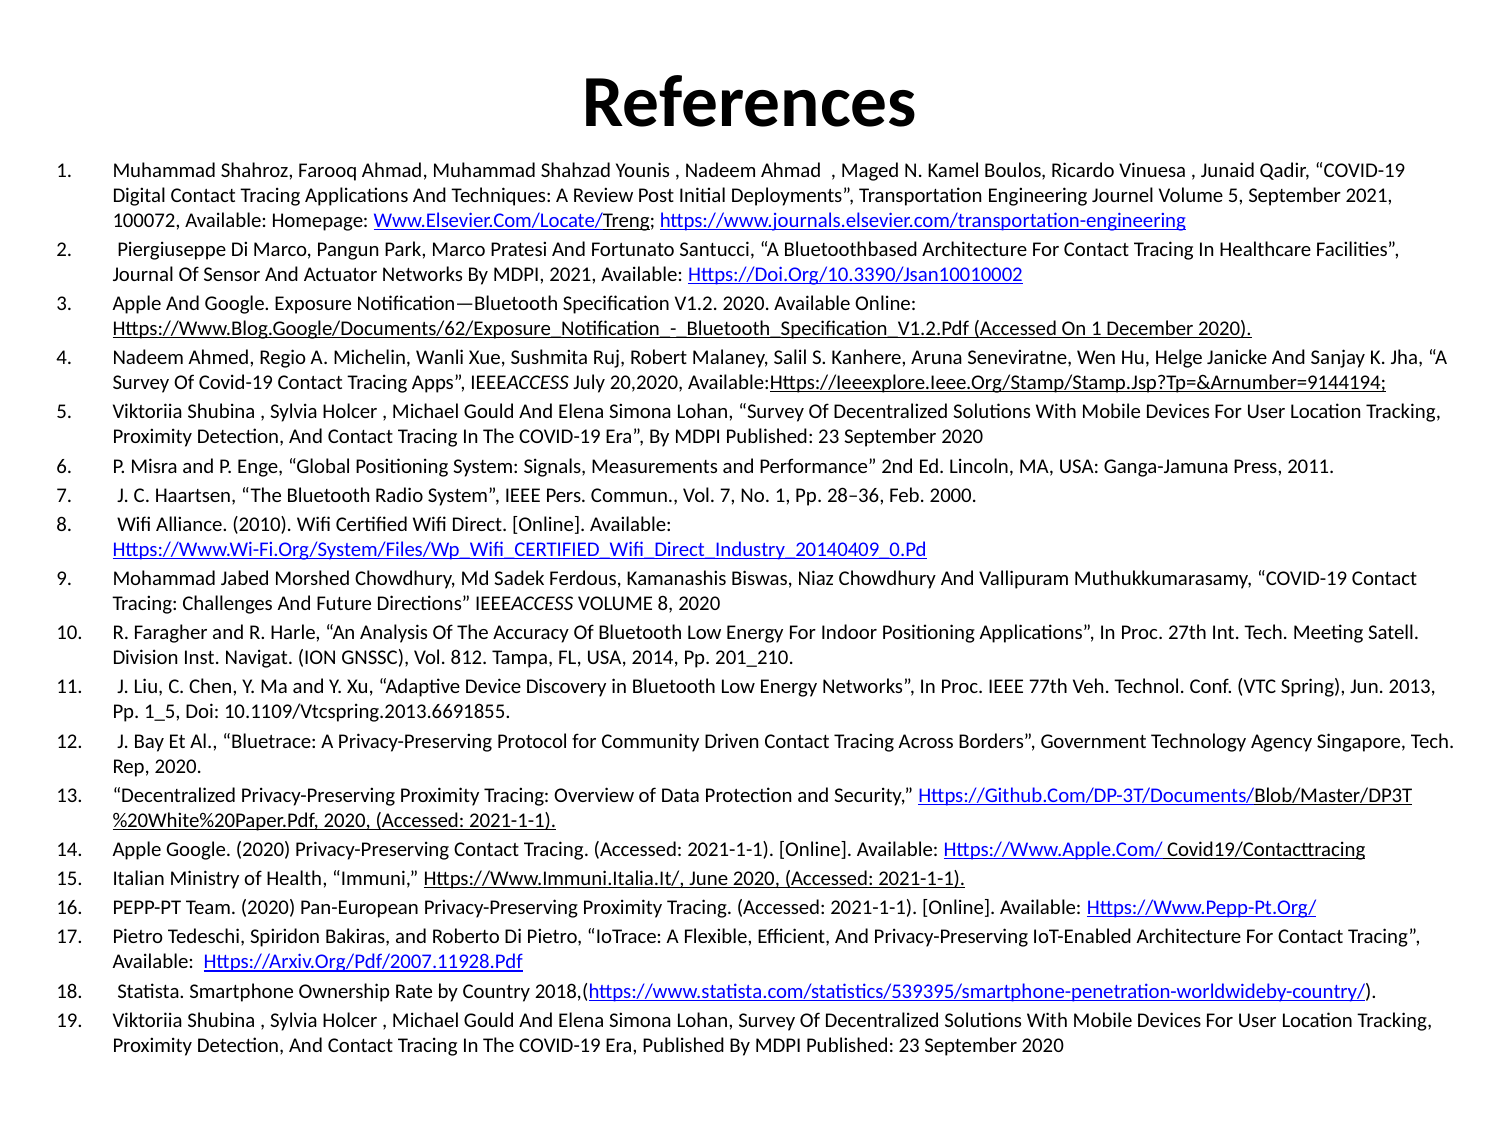

# References
Muhammad Shahroz, Farooq Ahmad, Muhammad Shahzad Younis , Nadeem Ahmad  , Maged N. Kamel Boulos, Ricardo Vinuesa , Junaid Qadir, “COVID-19 Digital Contact Tracing Applications And Techniques: A Review Post Initial Deployments”, Transportation Engineering Journel Volume 5, September 2021, 100072, Available: Homepage: Www.Elsevier.Com/Locate/Treng; https://www.journals.elsevier.com/transportation-engineering
 Piergiuseppe Di Marco, Pangun Park, Marco Pratesi And Fortunato Santucci, “A Bluetoothbased Architecture For Contact Tracing In Healthcare Facilities”, Journal Of Sensor And Actuator Networks By MDPI, 2021, Available: Https://Doi.Org/10.3390/Jsan10010002
Apple And Google. Exposure Notification—Bluetooth Specification V1.2. 2020. Available Online: Https://Www.Blog.Google/Documents/62/Exposure_Notification_-_Bluetooth_Specification_V1.2.Pdf (Accessed On 1 December 2020).
Nadeem Ahmed, Regio A. Michelin, Wanli Xue, Sushmita Ruj, Robert Malaney, Salil S. Kanhere, Aruna Seneviratne, Wen Hu, Helge Janicke And Sanjay K. Jha, “A Survey Of Covid-19 Contact Tracing Apps”, IEEEACCESS July 20,2020, Available:Https://Ieeexplore.Ieee.Org/Stamp/Stamp.Jsp?Tp=&Arnumber=9144194;
Viktoriia Shubina , Sylvia Holcer , Michael Gould And Elena Simona Lohan, “Survey Of Decentralized Solutions With Mobile Devices For User Location Tracking, Proximity Detection, And Contact Tracing In The COVID-19 Era”, By MDPI Published: 23 September 2020
P. Misra and P. Enge, “Global Positioning System: Signals, Measurements and Performance” 2nd Ed. Lincoln, MA, USA: Ganga-Jamuna Press, 2011.
 J. C. Haartsen, “The Bluetooth Radio System”, IEEE Pers. Commun., Vol. 7, No. 1, Pp. 28–36, Feb. 2000.
 Wifi Alliance. (2010). Wifi Certified Wifi Direct. [Online]. Available: Https://Www.Wi-Fi.Org/System/Files/Wp_Wifi_CERTIFIED_Wifi_Direct_Industry_20140409_0.Pd
Mohammad Jabed Morshed Chowdhury, Md Sadek Ferdous, Kamanashis Biswas, Niaz Chowdhury And Vallipuram Muthukkumarasamy, “COVID-19 Contact Tracing: Challenges And Future Directions” IEEEACCESS VOLUME 8, 2020
R. Faragher and R. Harle, “An Analysis Of The Accuracy Of Bluetooth Low Energy For Indoor Positioning Applications”, In Proc. 27th Int. Tech. Meeting Satell. Division Inst. Navigat. (ION GNSSC), Vol. 812. Tampa, FL, USA, 2014, Pp. 201_210.
 J. Liu, C. Chen, Y. Ma and Y. Xu, “Adaptive Device Discovery in Bluetooth Low Energy Networks”, In Proc. IEEE 77th Veh. Technol. Conf. (VTC Spring), Jun. 2013, Pp. 1_5, Doi: 10.1109/Vtcspring.2013.6691855.
 J. Bay Et Al., “Bluetrace: A Privacy-Preserving Protocol for Community Driven Contact Tracing Across Borders”, Government Technology Agency Singapore, Tech. Rep, 2020.
“Decentralized Privacy-Preserving Proximity Tracing: Overview of Data Protection and Security,” Https://Github.Com/DP-3T/Documents/Blob/Master/DP3T%20White%20Paper.Pdf, 2020, (Accessed: 2021-1-1).
Apple Google. (2020) Privacy-Preserving Contact Tracing. (Accessed: 2021-1-1). [Online]. Available: Https://Www.Apple.Com/ Covid19/Contacttracing
Italian Ministry of Health, “Immuni,” Https://Www.Immuni.Italia.It/, June 2020, (Accessed: 2021-1-1).
PEPP-PT Team. (2020) Pan-European Privacy-Preserving Proximity Tracing. (Accessed: 2021-1-1). [Online]. Available: Https://Www.Pepp-Pt.Org/
Pietro Tedeschi, Spiridon Bakiras, and Roberto Di Pietro, “IoTrace: A Flexible, Efficient, And Privacy-Preserving IoT-Enabled Architecture For Contact Tracing”, Available:  Https://Arxiv.Org/Pdf/2007.11928.Pdf
 Statista. Smartphone Ownership Rate by Country 2018,(https://www.statista.com/statistics/539395/smartphone-penetration-worldwideby-country/).
Viktoriia Shubina , Sylvia Holcer , Michael Gould And Elena Simona Lohan, Survey Of Decentralized Solutions With Mobile Devices For User Location Tracking, Proximity Detection, And Contact Tracing In The COVID-19 Era, Published By MDPI Published: 23 September 2020